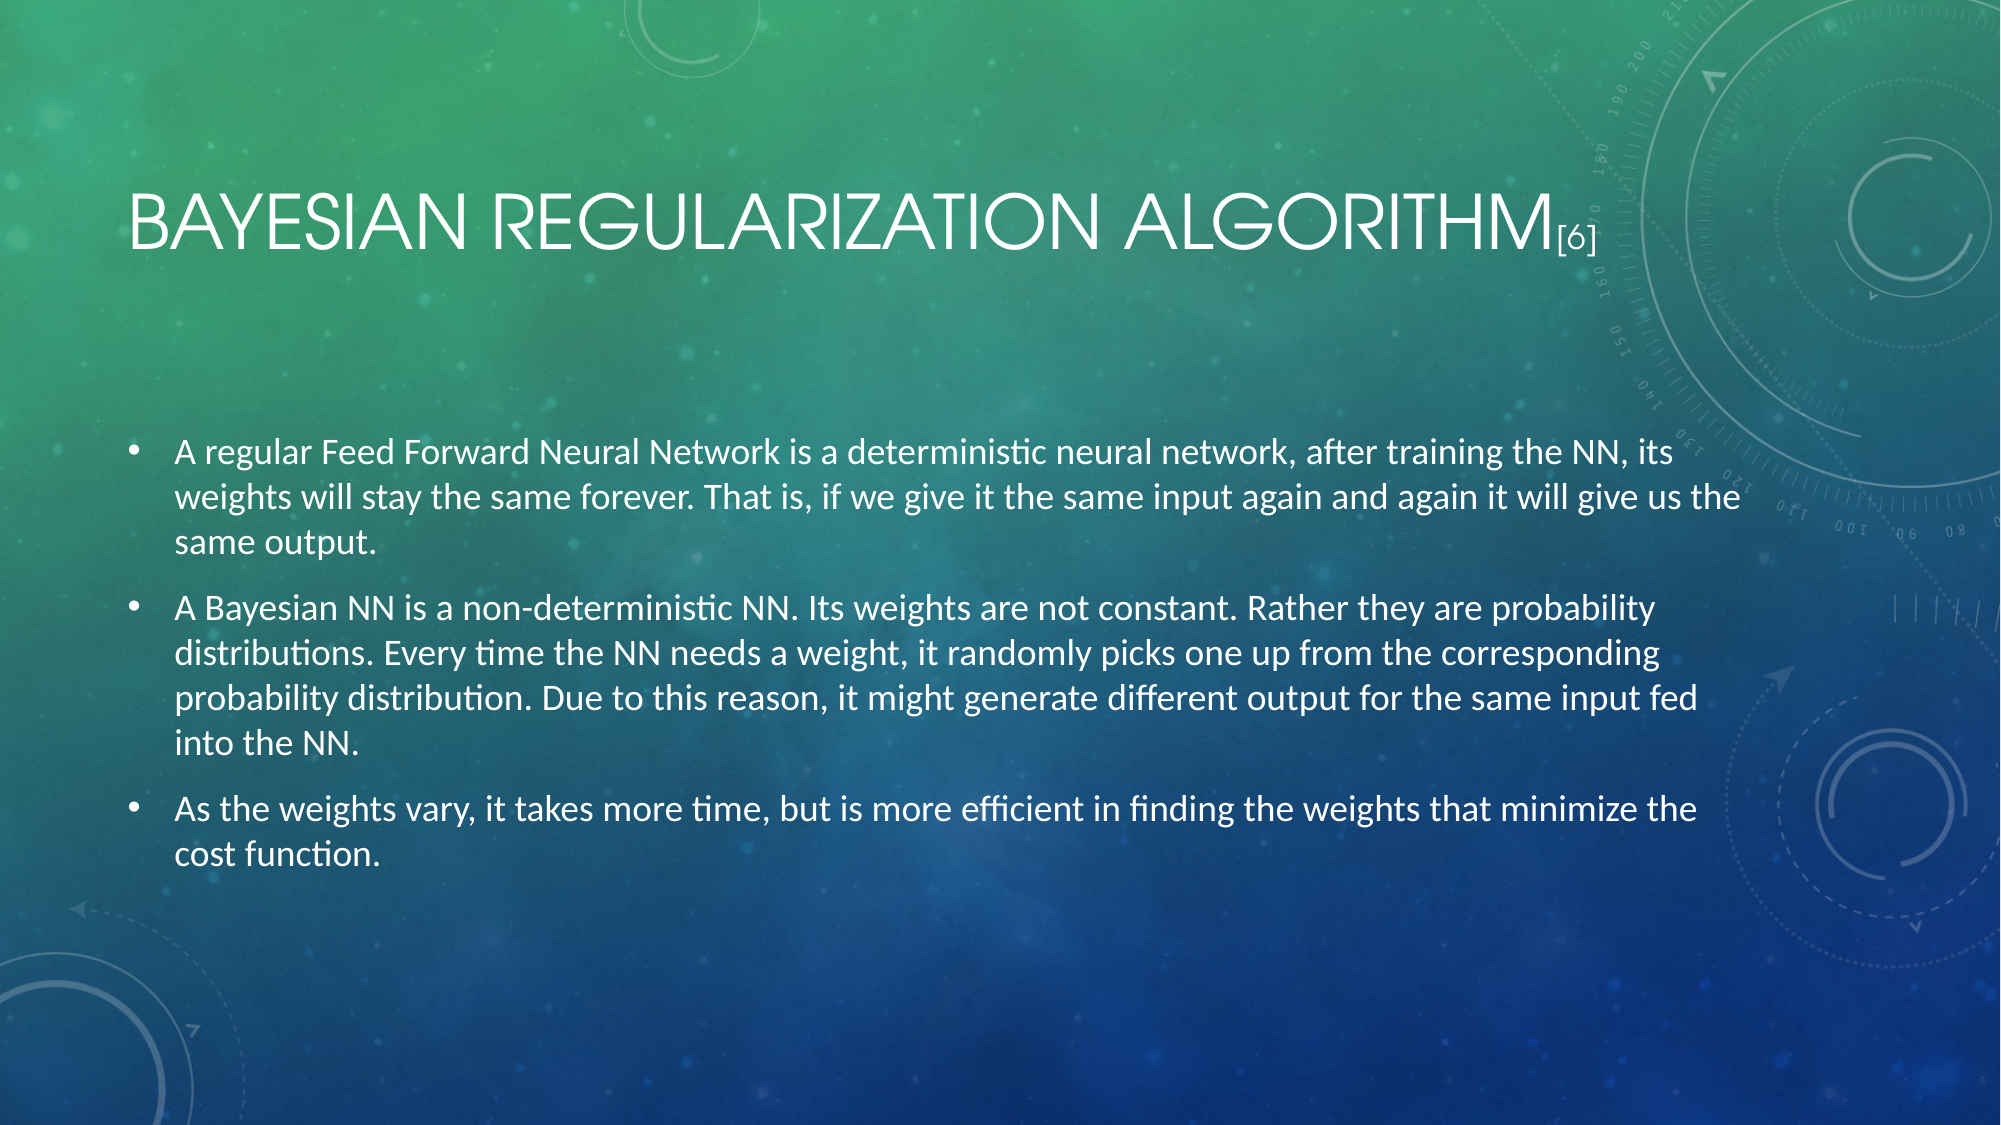

# Bayesian regularization ALGORITHM[6]
A regular Feed Forward Neural Network is a deterministic neural network, after training the NN, its weights will stay the same forever. That is, if we give it the same input again and again it will give us the same output.
A Bayesian NN is a non-deterministic NN. Its weights are not constant. Rather they are probability distributions. Every time the NN needs a weight, it randomly picks one up from the corresponding probability distribution. Due to this reason, it might generate different output for the same input fed into the NN.
As the weights vary, it takes more time, but is more efficient in finding the weights that minimize the cost function.